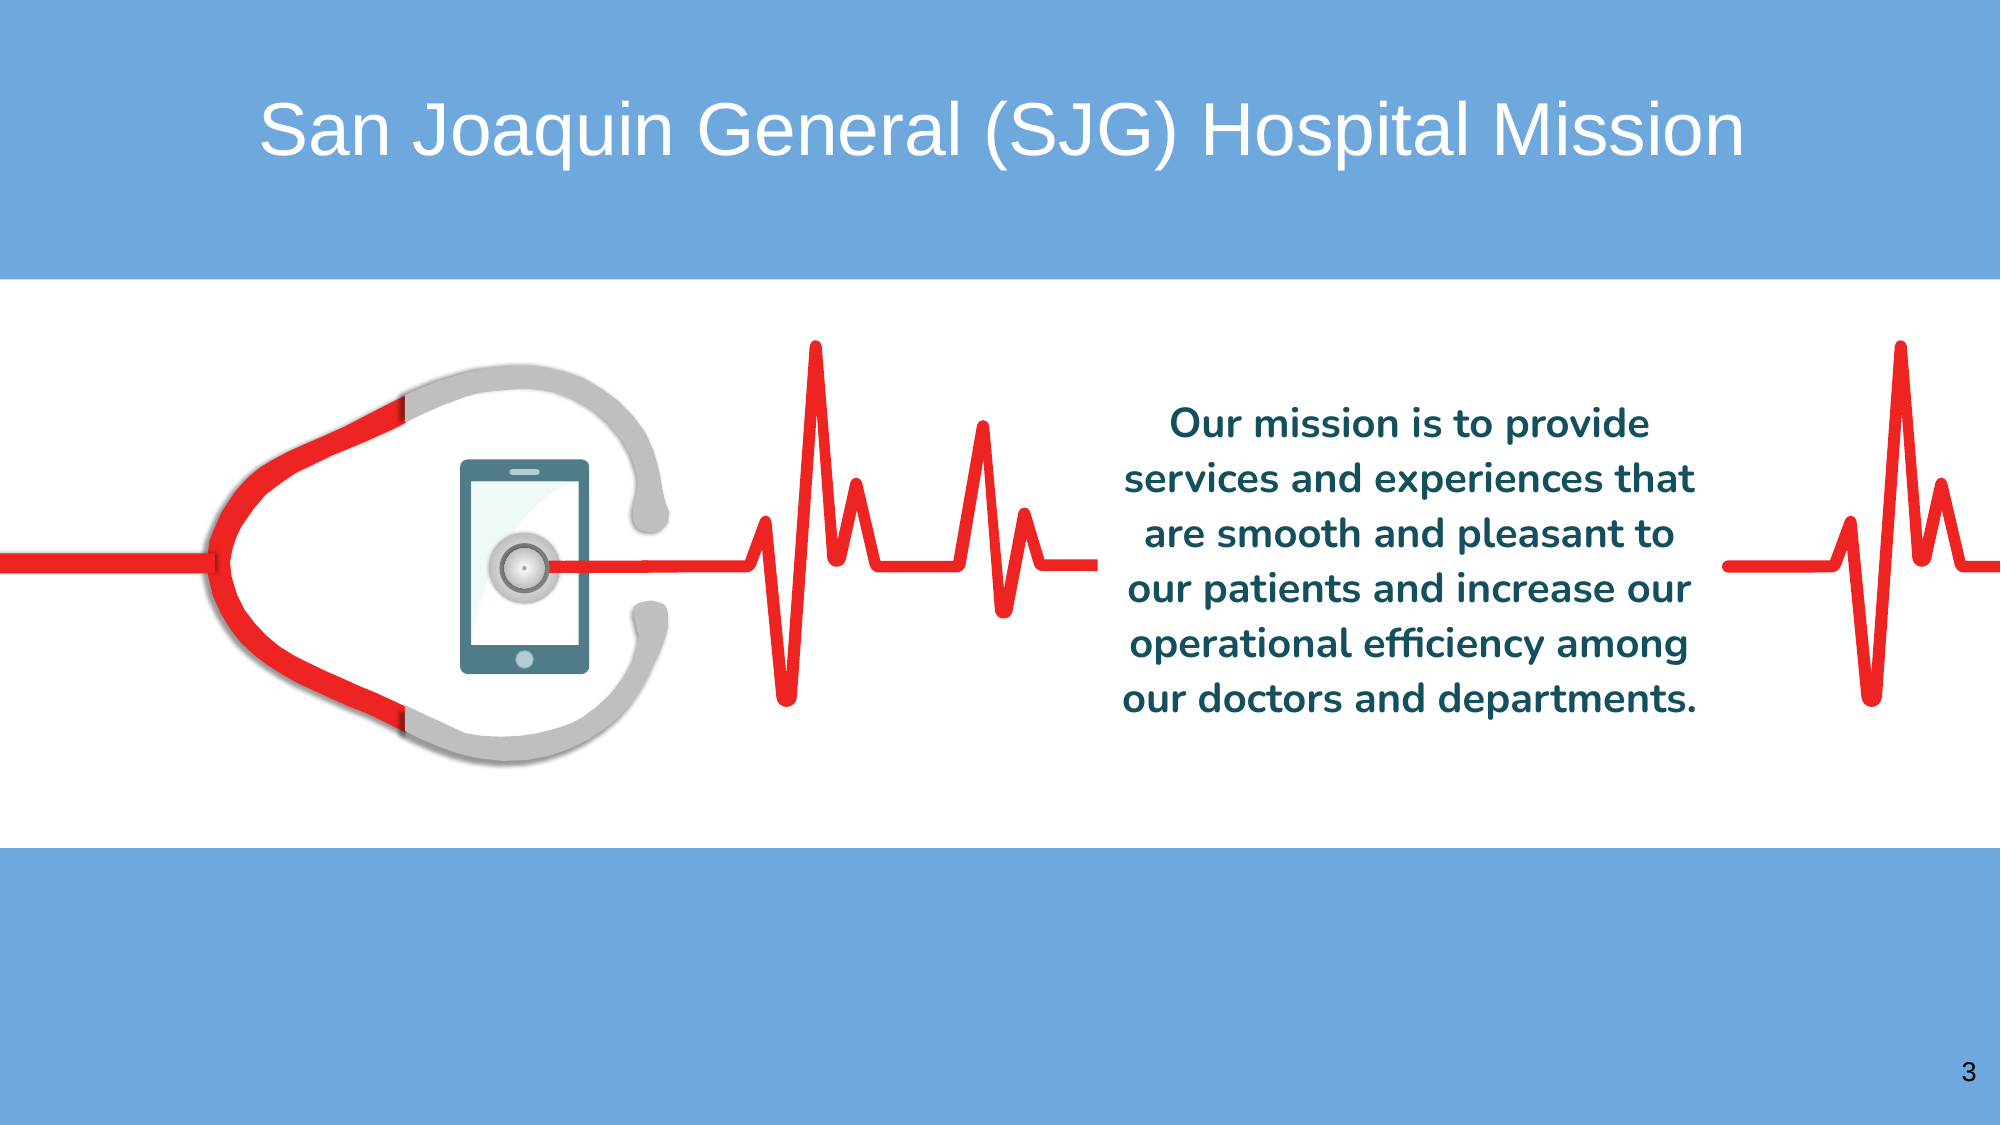

San Joaquin General (SJG) Hospital Mission

Our mission is to provide services and experiences that are smooth and pleasant to our patients and increase our operational efficiency among our doctors and departments.

3